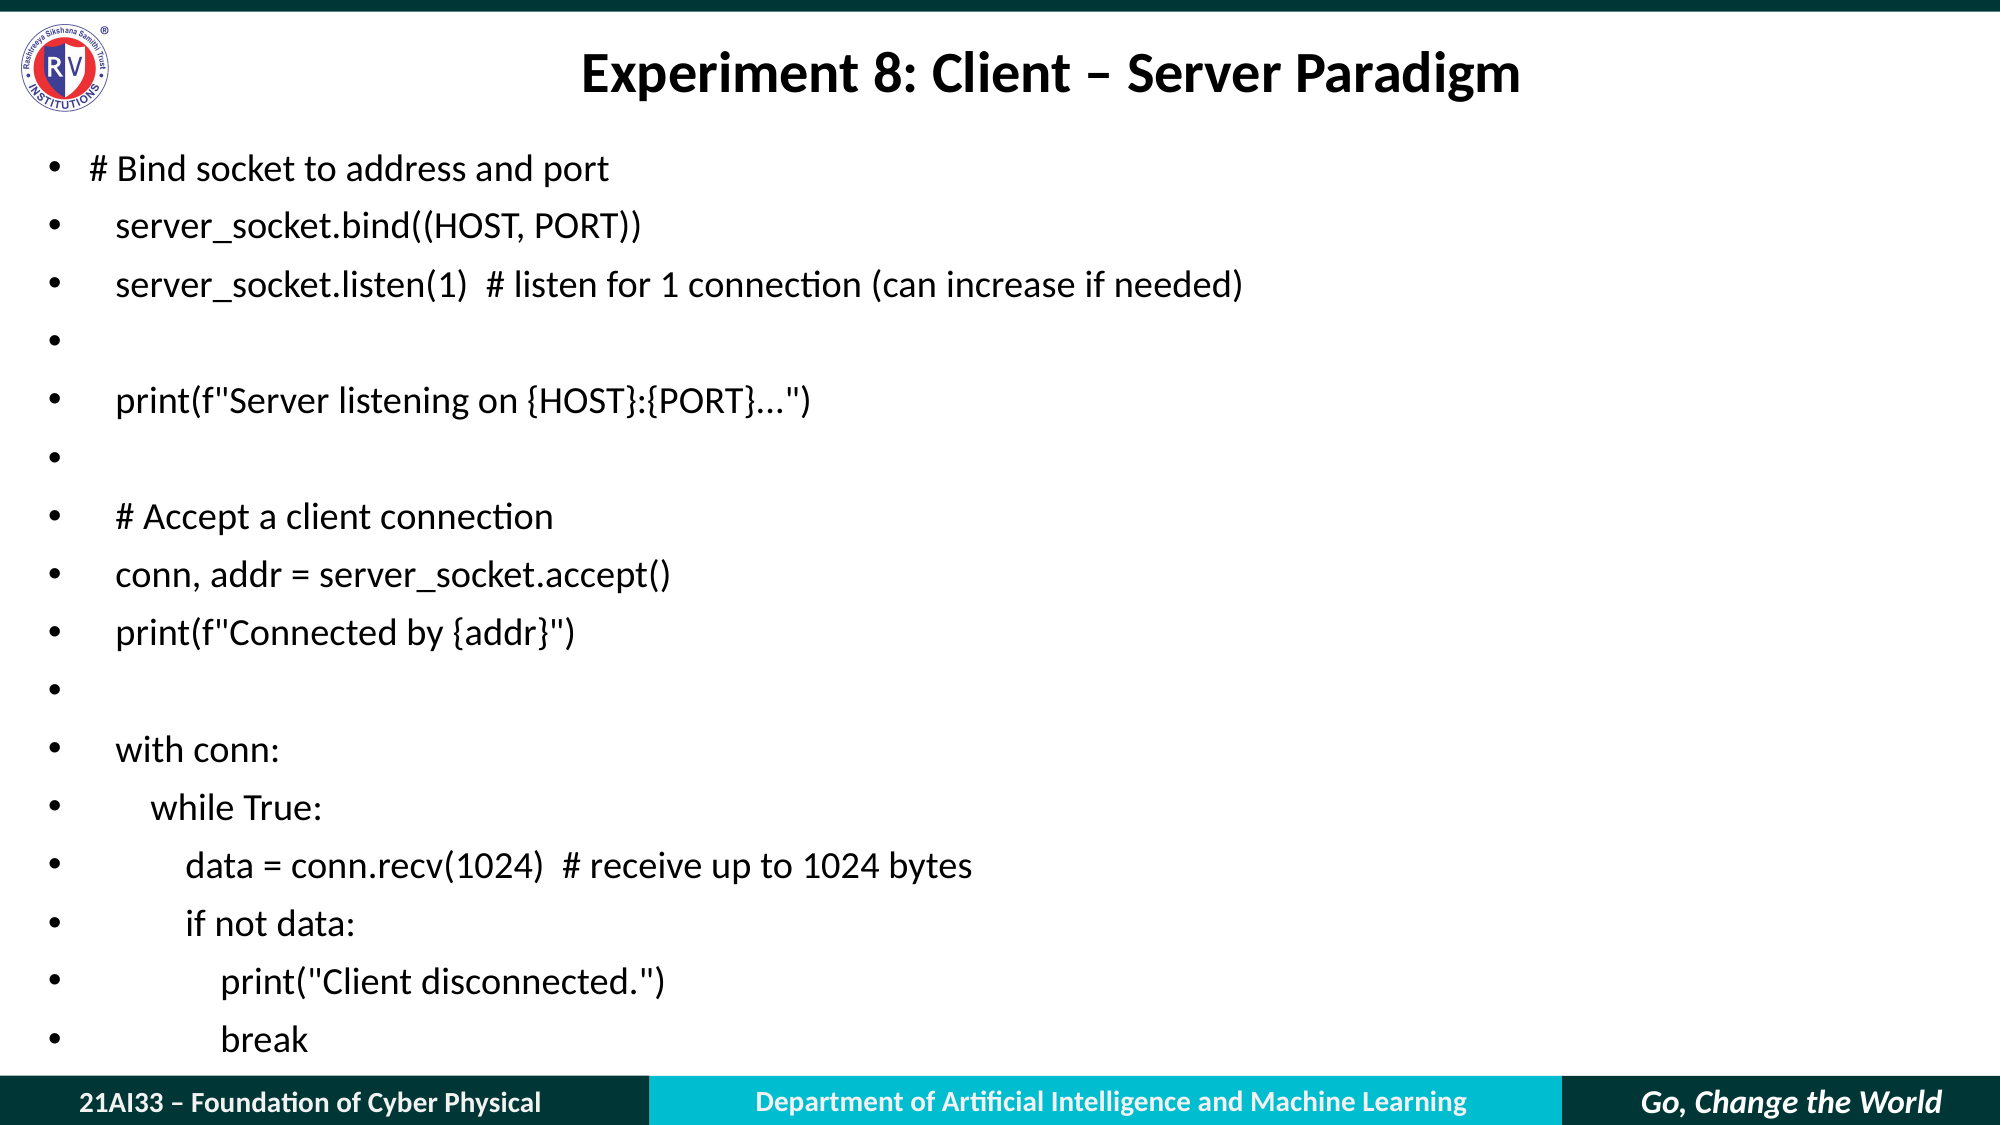

# Experiment 8: Client – Server Paradigm
 # Bind socket to address and port
    server_socket.bind((HOST, PORT))
    server_socket.listen(1)  # listen for 1 connection (can increase if needed)

    print(f"Server listening on {HOST}:{PORT}...")

    # Accept a client connection
    conn, addr = server_socket.accept()
    print(f"Connected by {addr}")

    with conn:
        while True:
            data = conn.recv(1024)  # receive up to 1024 bytes
            if not data:
                print("Client disconnected.")
                break